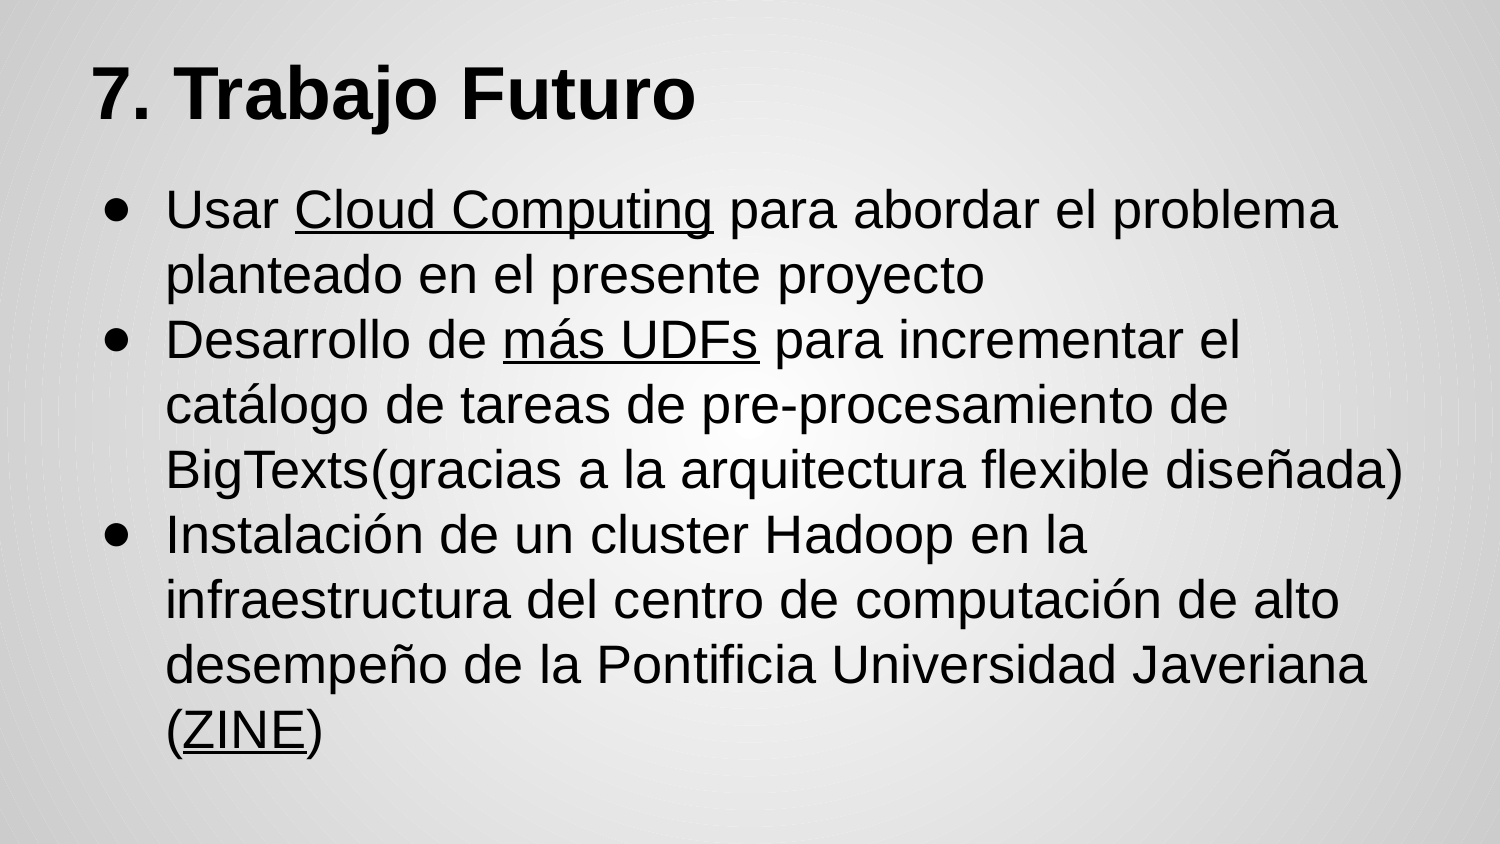

# 7. Trabajo Futuro
Usar Cloud Computing para abordar el problema planteado en el presente proyecto
Desarrollo de más UDFs para incrementar el catálogo de tareas de pre-procesamiento de BigTexts(gracias a la arquitectura flexible diseñada)
Instalación de un cluster Hadoop en la infraestructura del centro de computación de alto desempeño de la Pontificia Universidad Javeriana (ZINE)